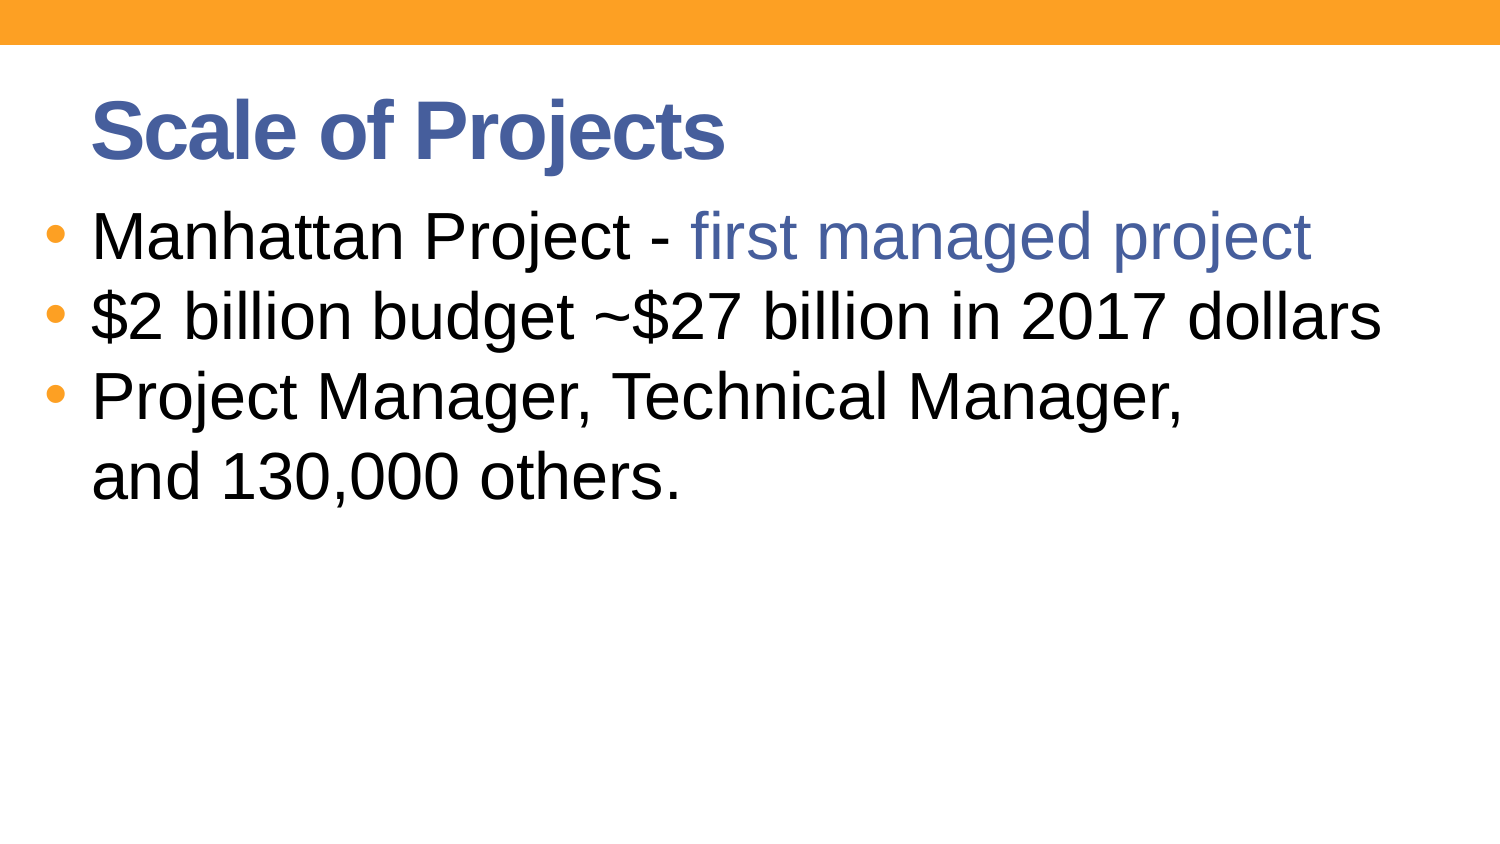

# Scale of Projects
Manhattan Project - first managed project
$2 billion budget ~$27 billion in 2017 dollars
Project Manager, Technical Manager,
and 130,000 others.